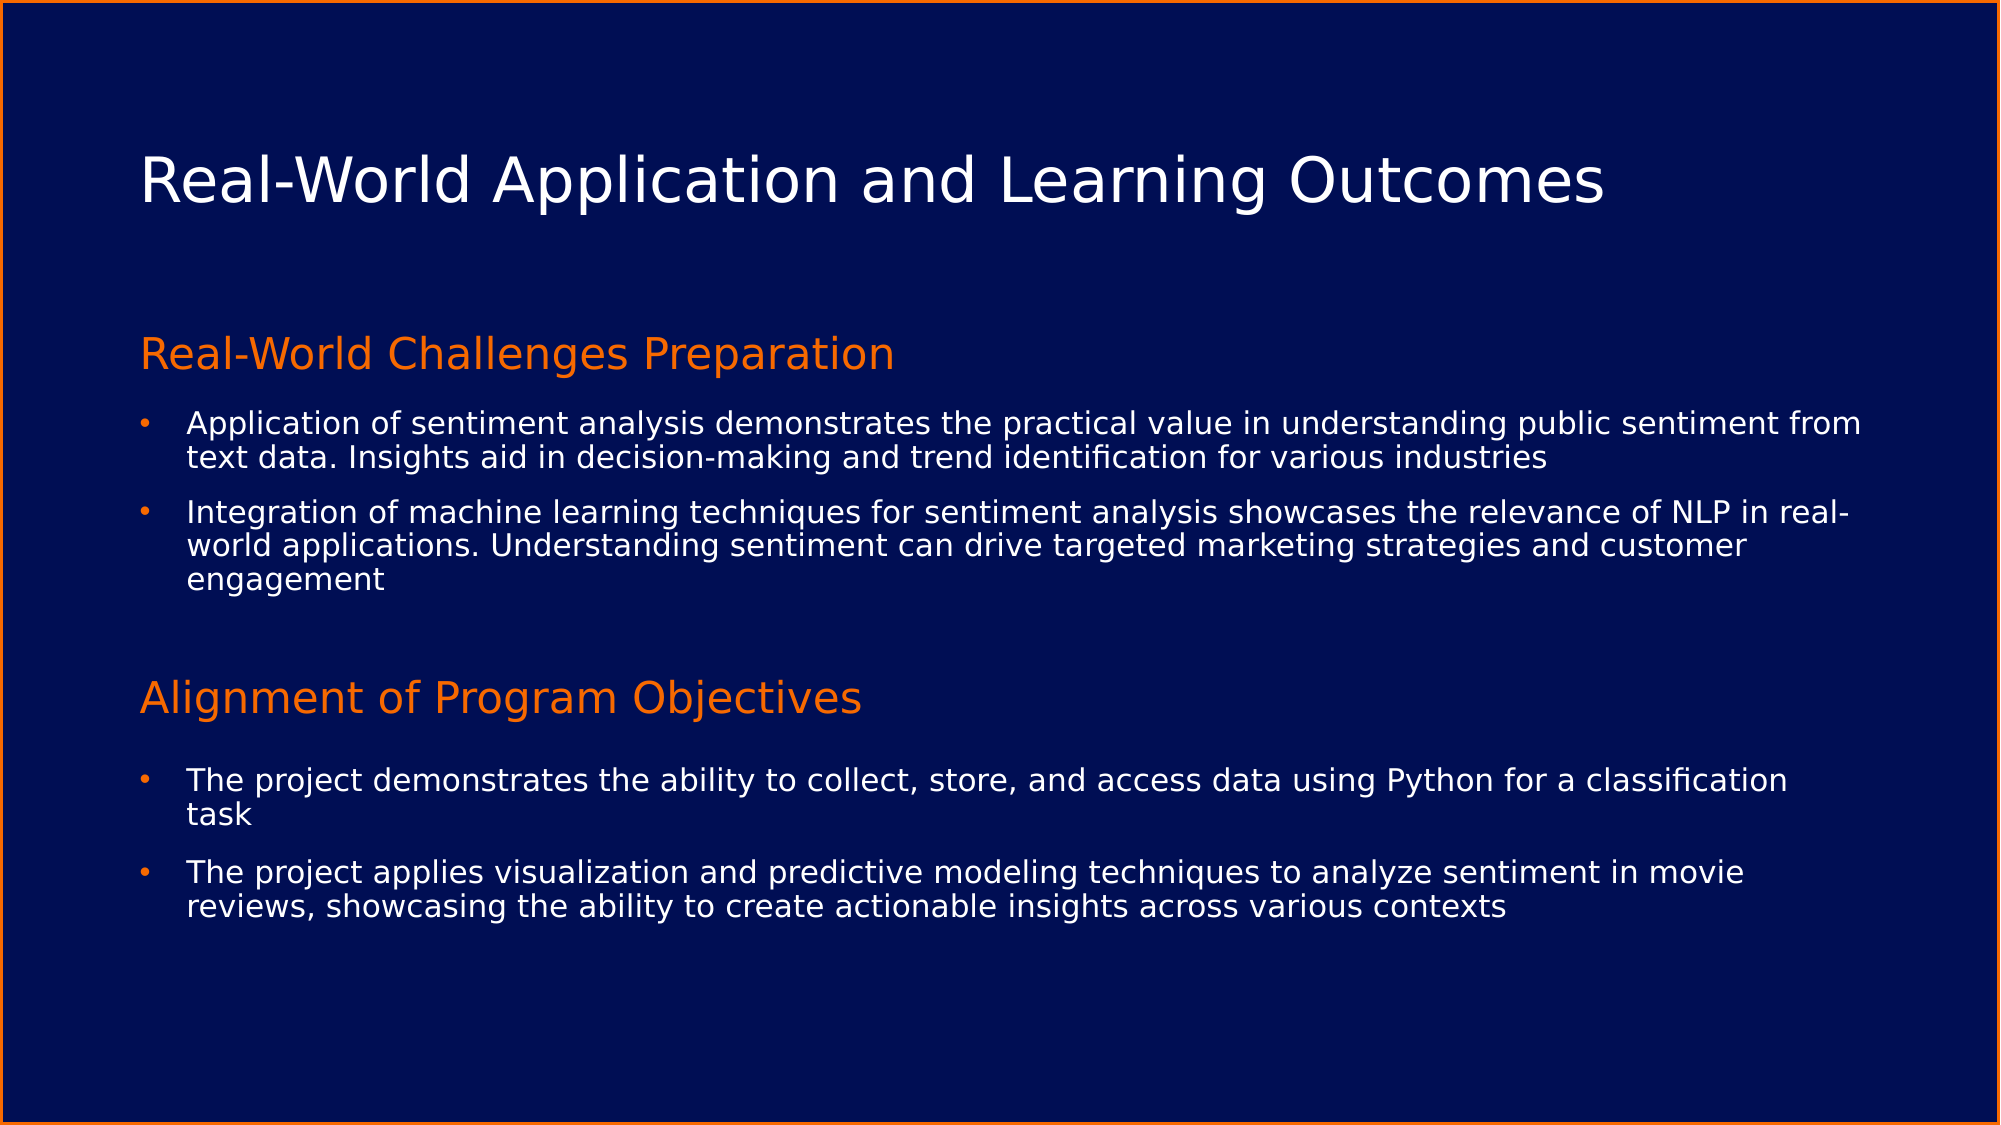

Real-World Application and Learning Outcomes

Real-World Challenges Preparation

Application of sentiment analysis demonstrates the practical value in understanding public sentiment from text data. Insights aid in decision-making and trend identification for various industries
Integration of machine learning techniques for sentiment analysis showcases the relevance of NLP in real-world applications. Understanding sentiment can drive targeted marketing strategies and customer engagement
Alignment of Program Objectives
The project demonstrates the ability to collect, store, and access data using Python for a classification task
The project applies visualization and predictive modeling techniques to analyze sentiment in movie reviews, showcasing the ability to create actionable insights across various contexts